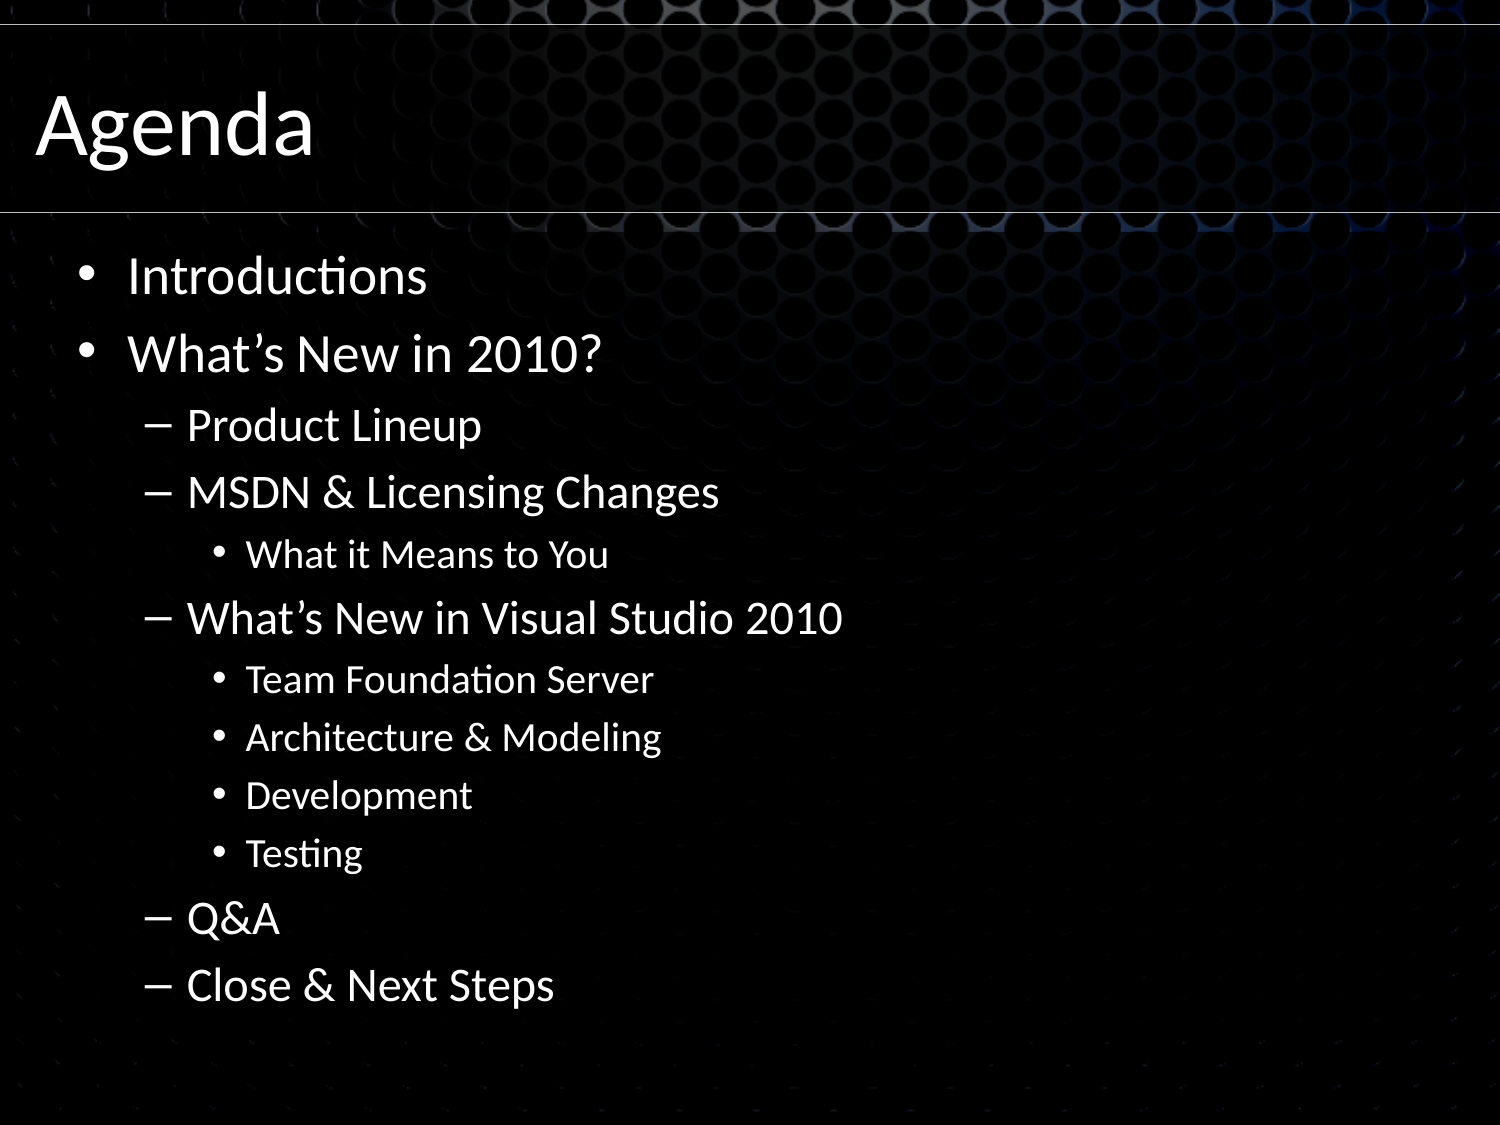

# Agenda
Introductions
What’s New in 2010?
Product Lineup
MSDN & Licensing Changes
What it Means to You
What’s New in Visual Studio 2010
Team Foundation Server
Architecture & Modeling
Development
Testing
Q&A
Close & Next Steps